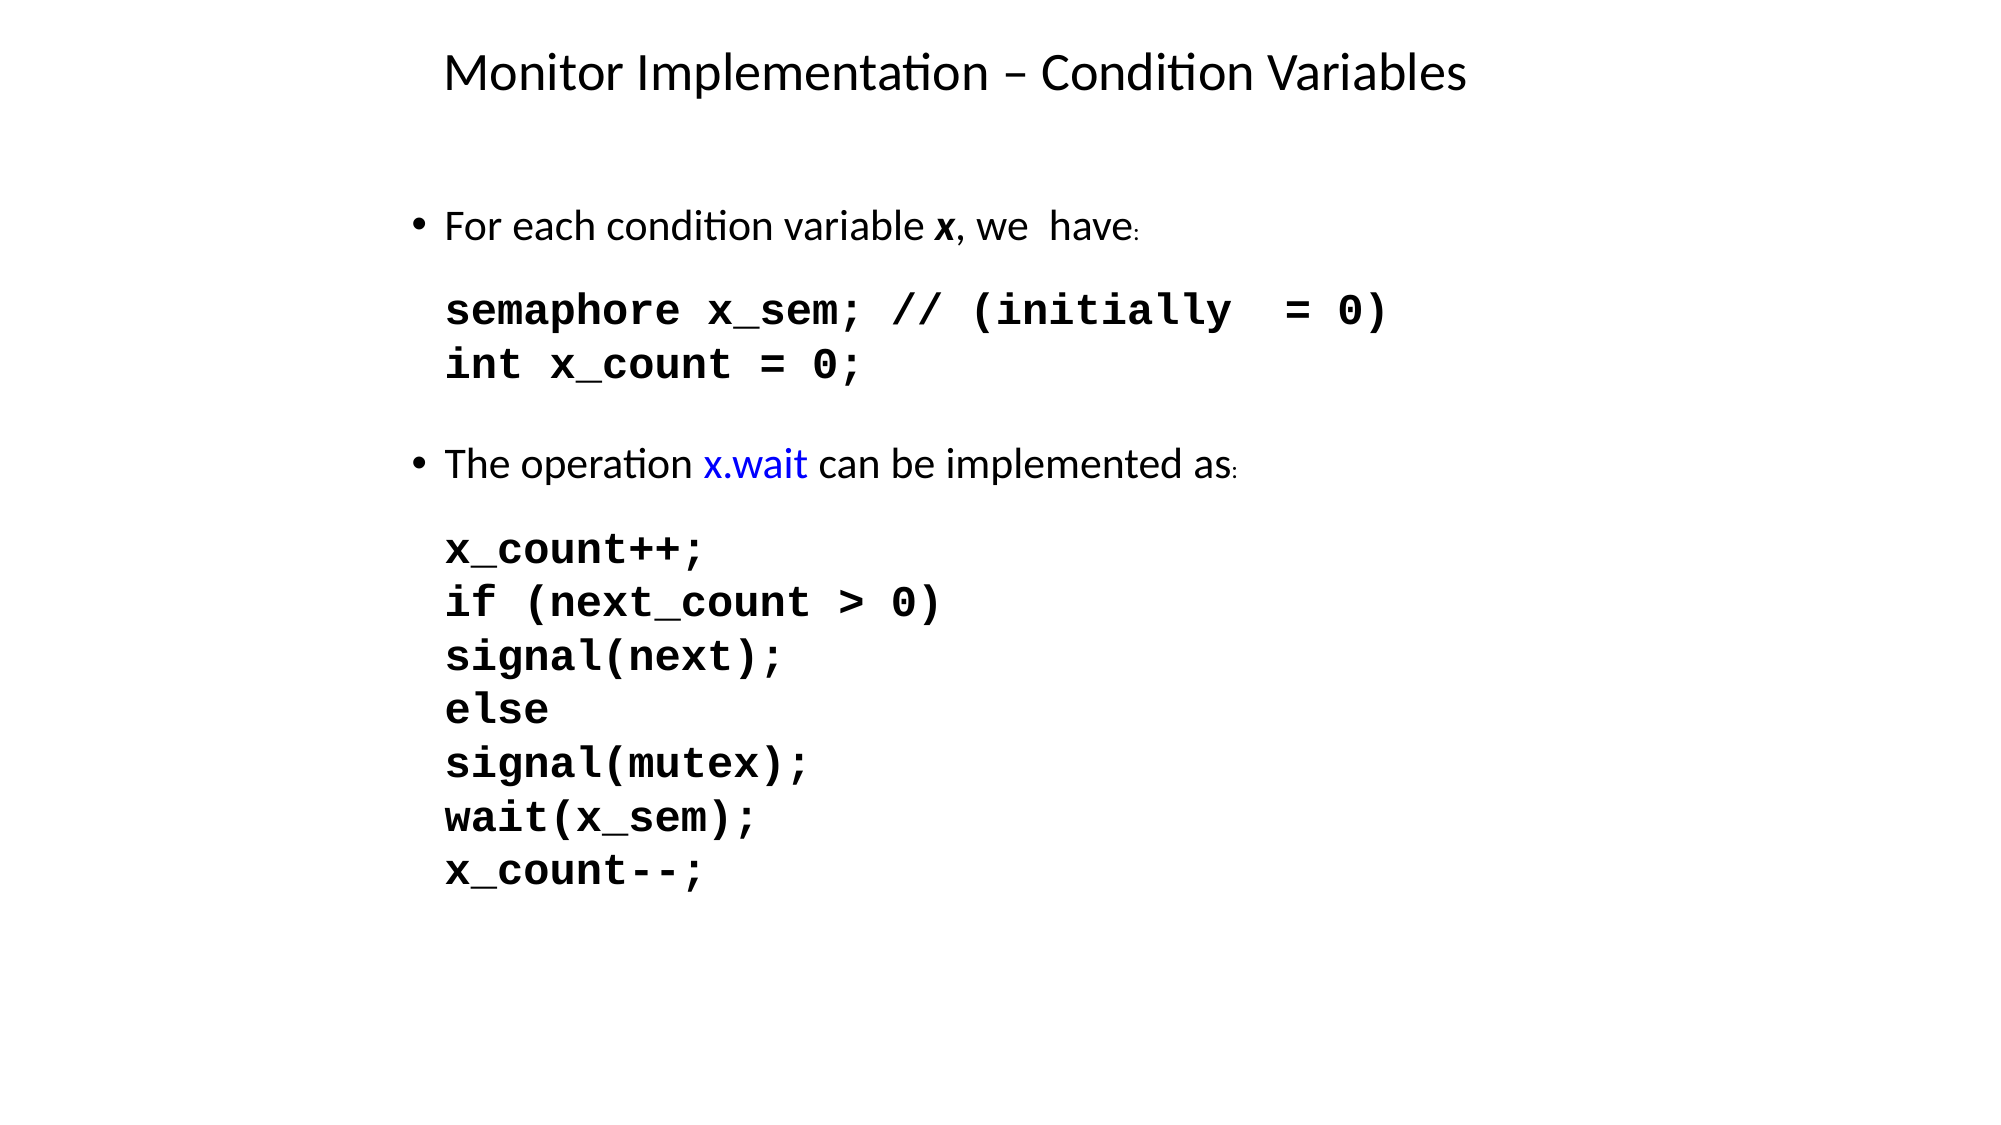

# Monitor Implementation – Condition Variables
For each condition variable x, we  have:

		semaphore x_sem; // (initially  = 0)
		int x_count = 0;
The operation x.wait can be implemented as:

		x_count++;
		if (next_count > 0)
			signal(next);
		else
			signal(mutex);
		wait(x_sem);
		x_count--;